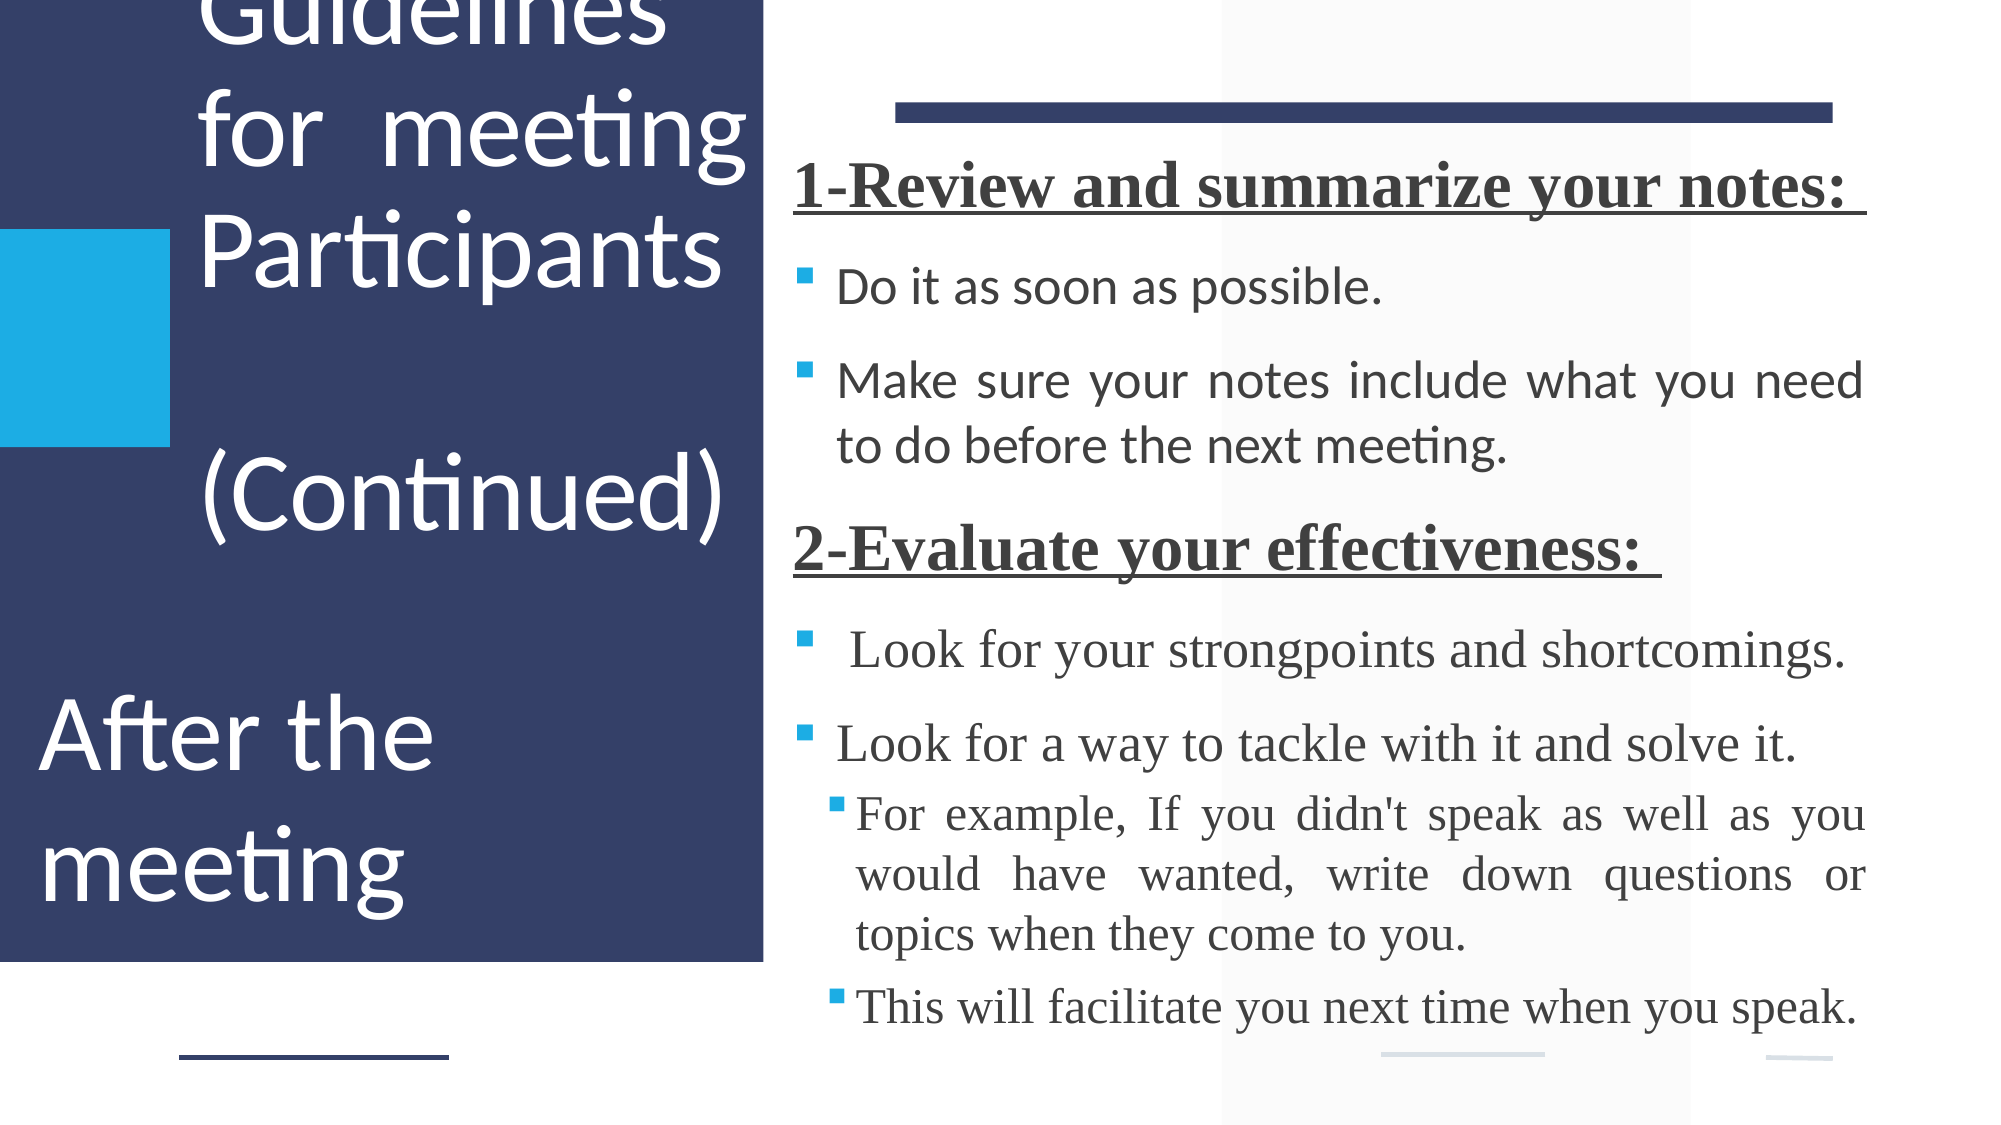

# Guidelines for meeting Participants (Continued)
1-Review and summarize your notes:
Do it as soon as possible.
Make sure your notes include what you need to do before the next meeting.
2-Evaluate your effectiveness:
 Look for your strongpoints and shortcomings.
Look for a way to tackle with it and solve it.
For example, If you didn't speak as well as you would have wanted, write down questions or topics when they come to you.
This will facilitate you next time when you speak.

After the meeting